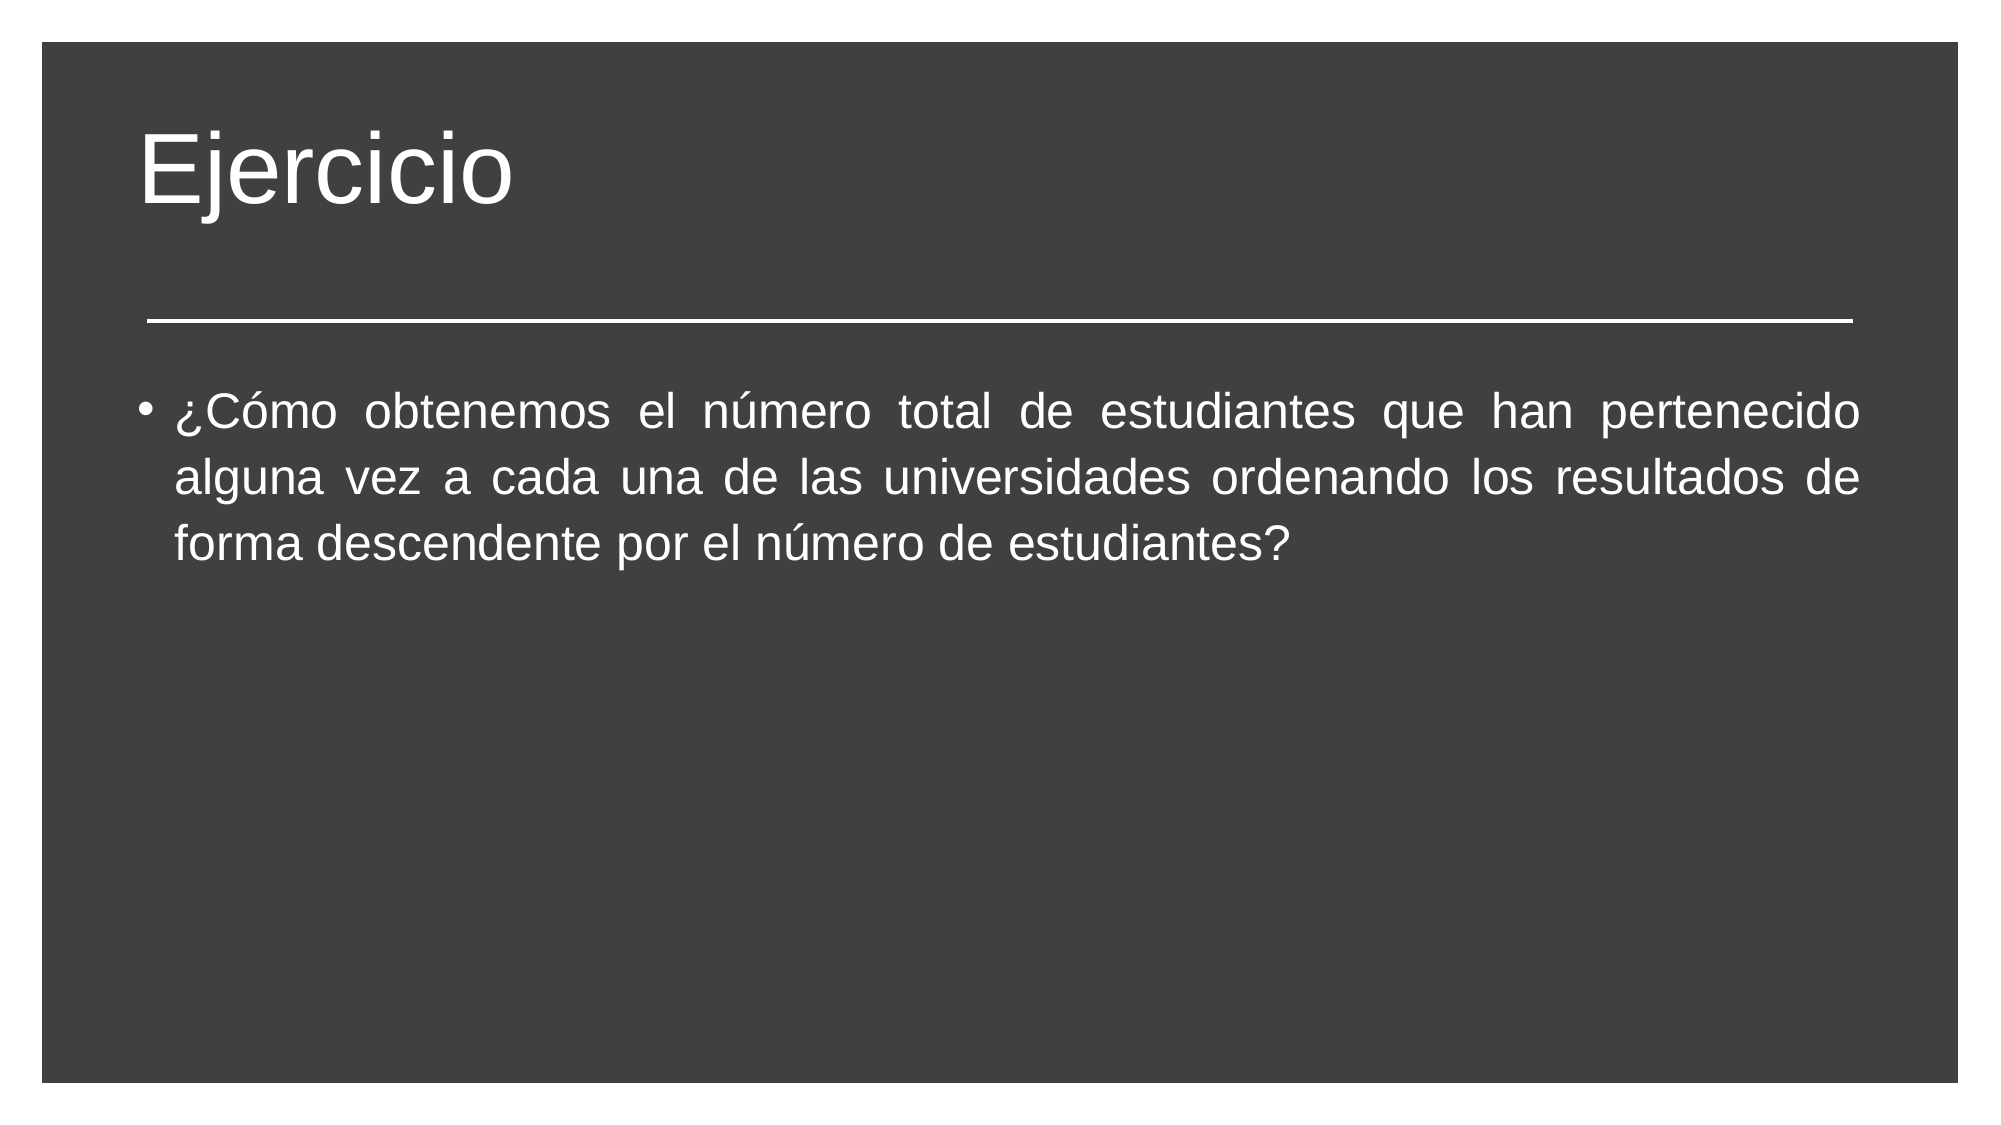

# Ejercicio
¿Cómo obtenemos el número total de estudiantes que han pertenecido alguna vez a cada una de las universidades ordenando los resultados de forma descendente por el número de estudiantes?